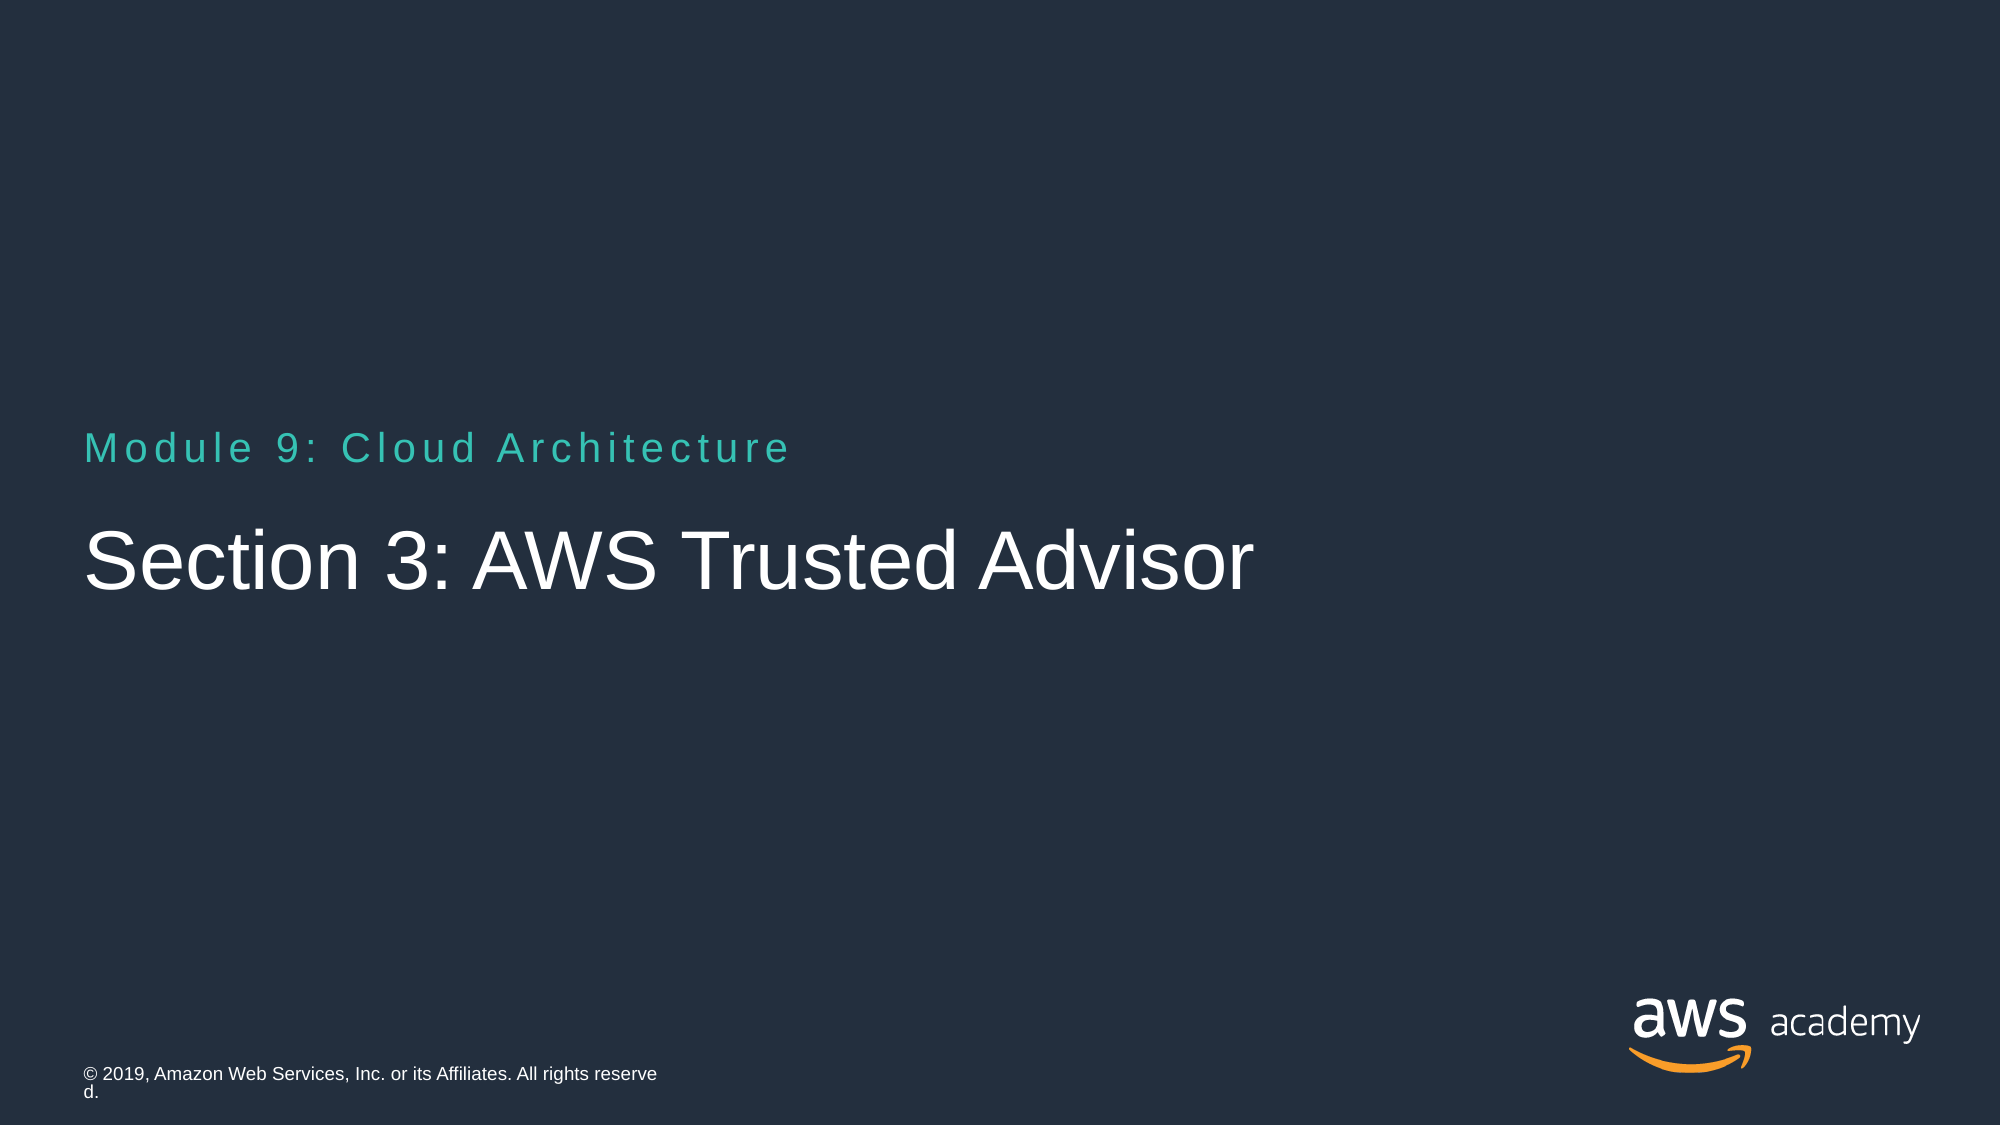

Module 9: Cloud Architecture
# Section 3: AWS Trusted Advisor
© 2019, Amazon Web Services, Inc. or its Affiliates. All rights reserved.